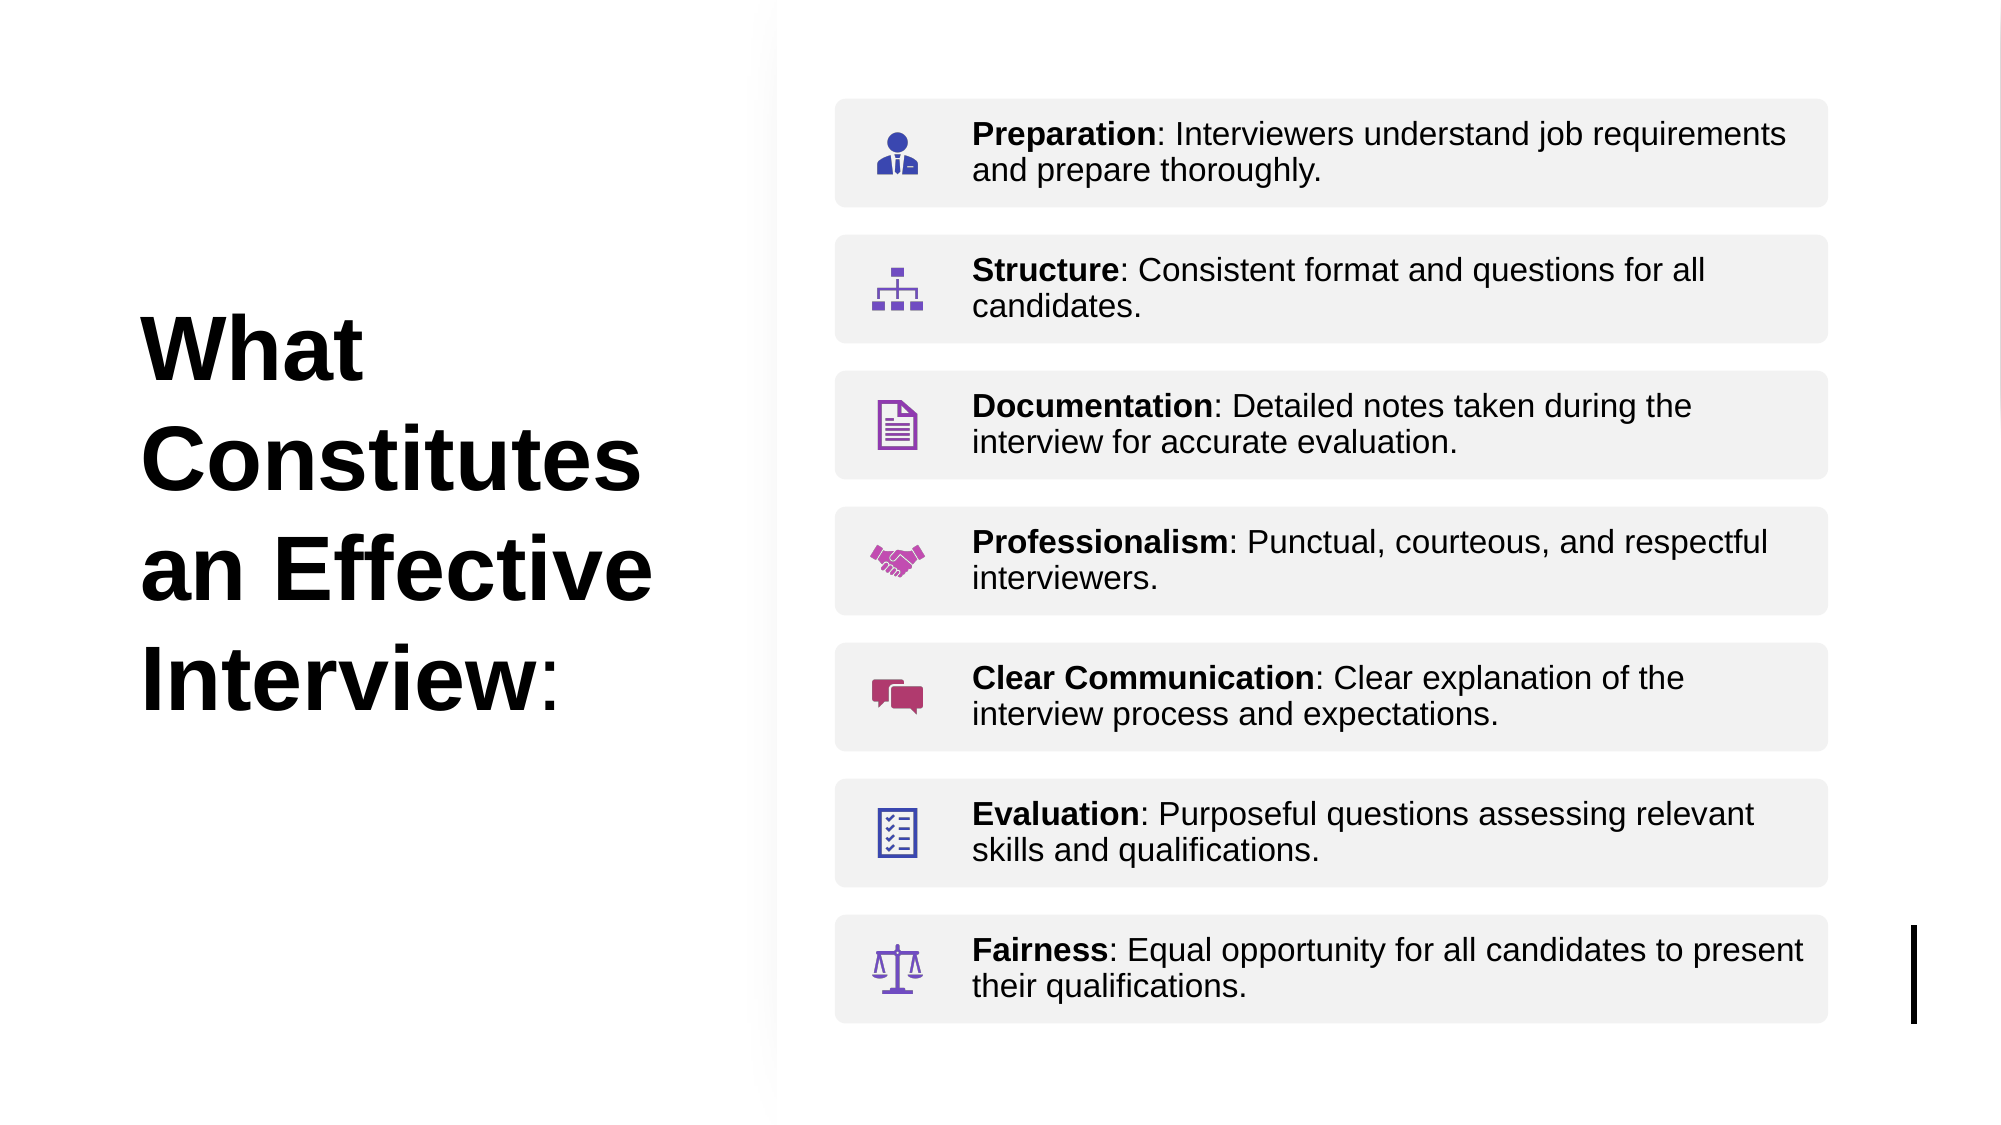

Preparation: Interviewers understand job requirements and prepare thoroughly.
Structure: Consistent format and questions for all candidates.
Documentation: Detailed notes taken during the interview for accurate evaluation.
Professionalism: Punctual, courteous, and respectful interviewers.
Clear Communication: Clear explanation of the interview process and expectations.
Evaluation: Purposeful questions assessing relevant skills and qualifications.
Fairness: Equal opportunity for all candidates to present their qualifications.
# What Constitutes an Effective Interview: